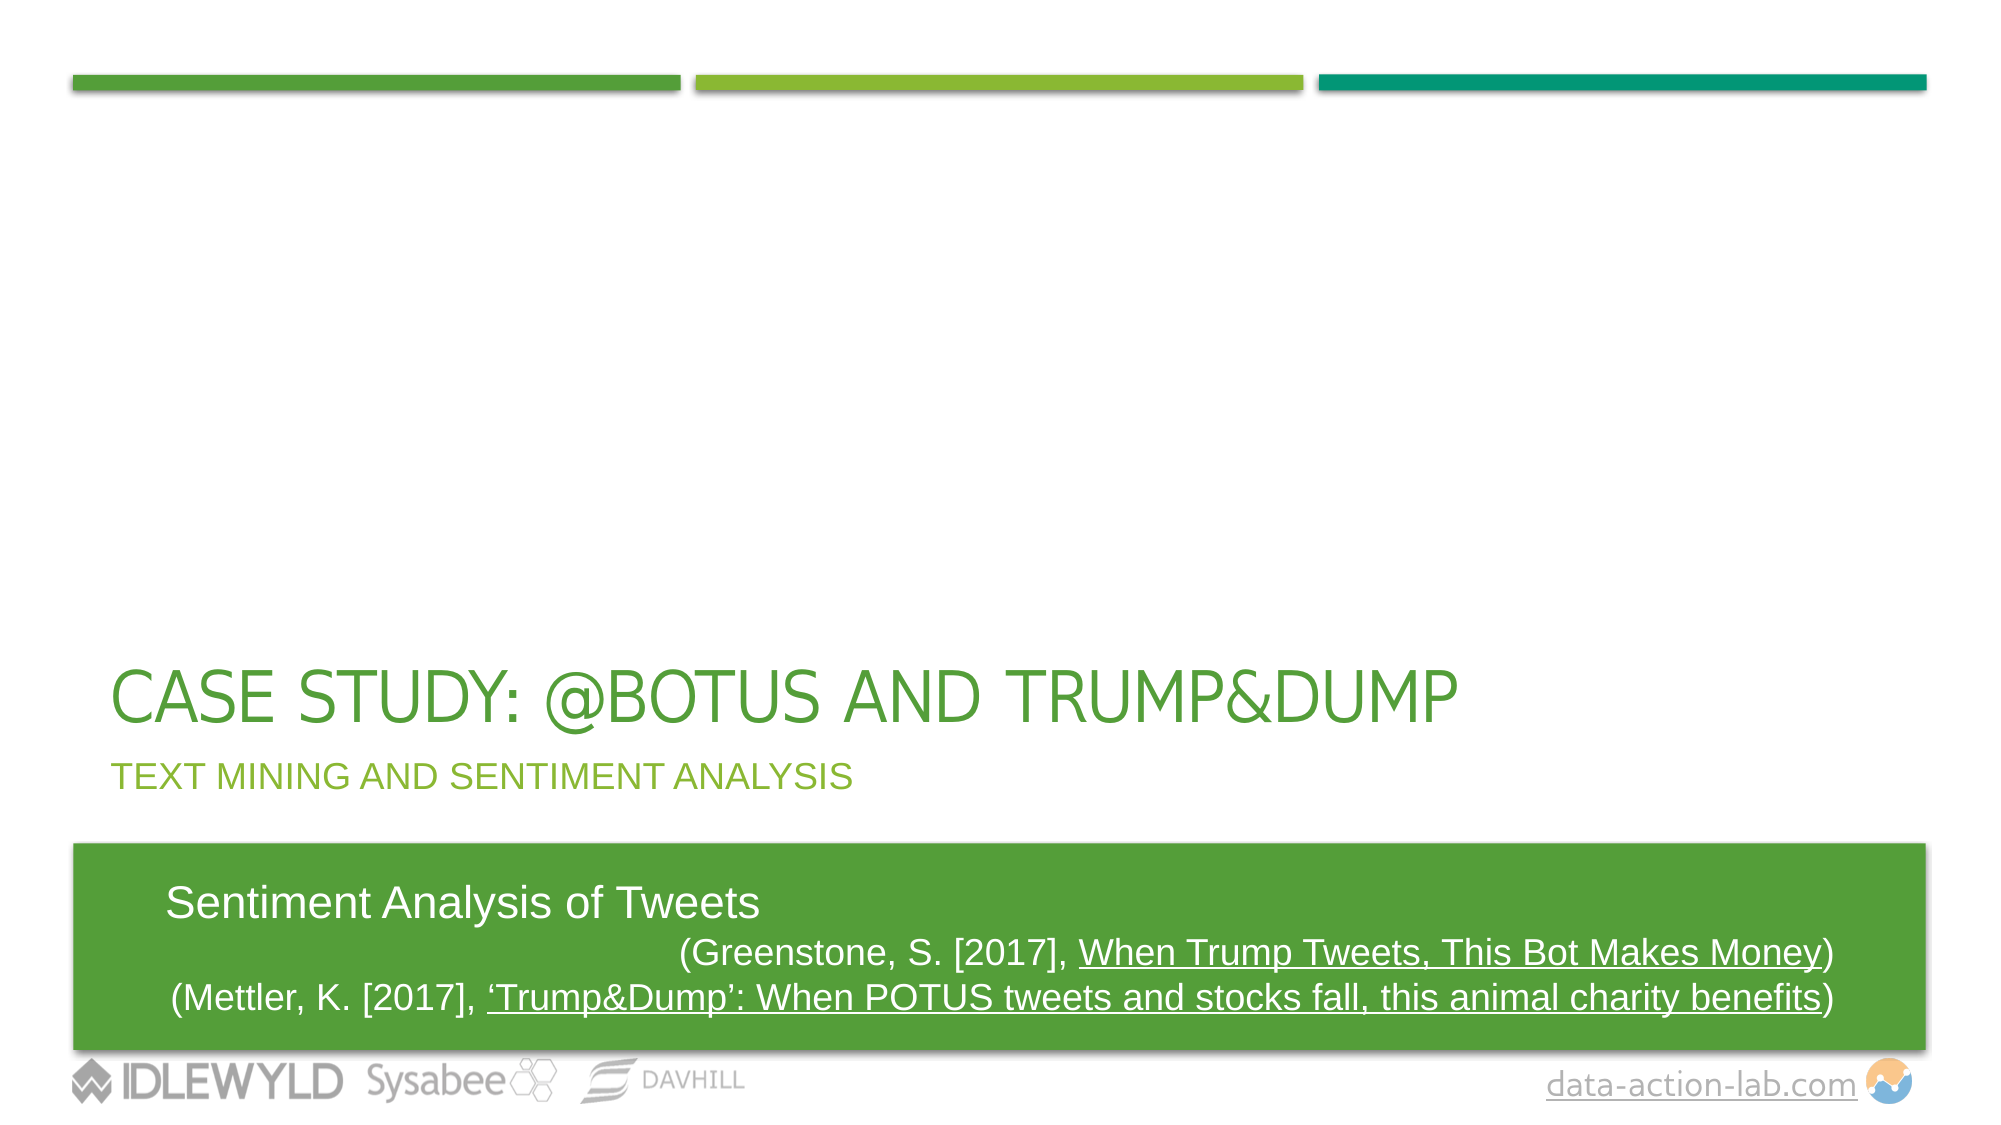

# Case Study: @BOTUS and Trump&Dump
TEXT MINING AND SENTIMENT ANALYSIS
Sentiment Analysis of Tweets
(Greenstone, S. [2017], When Trump Tweets, This Bot Makes Money)
(Mettler, K. [2017], ‘Trump&Dump’: When POTUS tweets and stocks fall, this animal charity benefits)